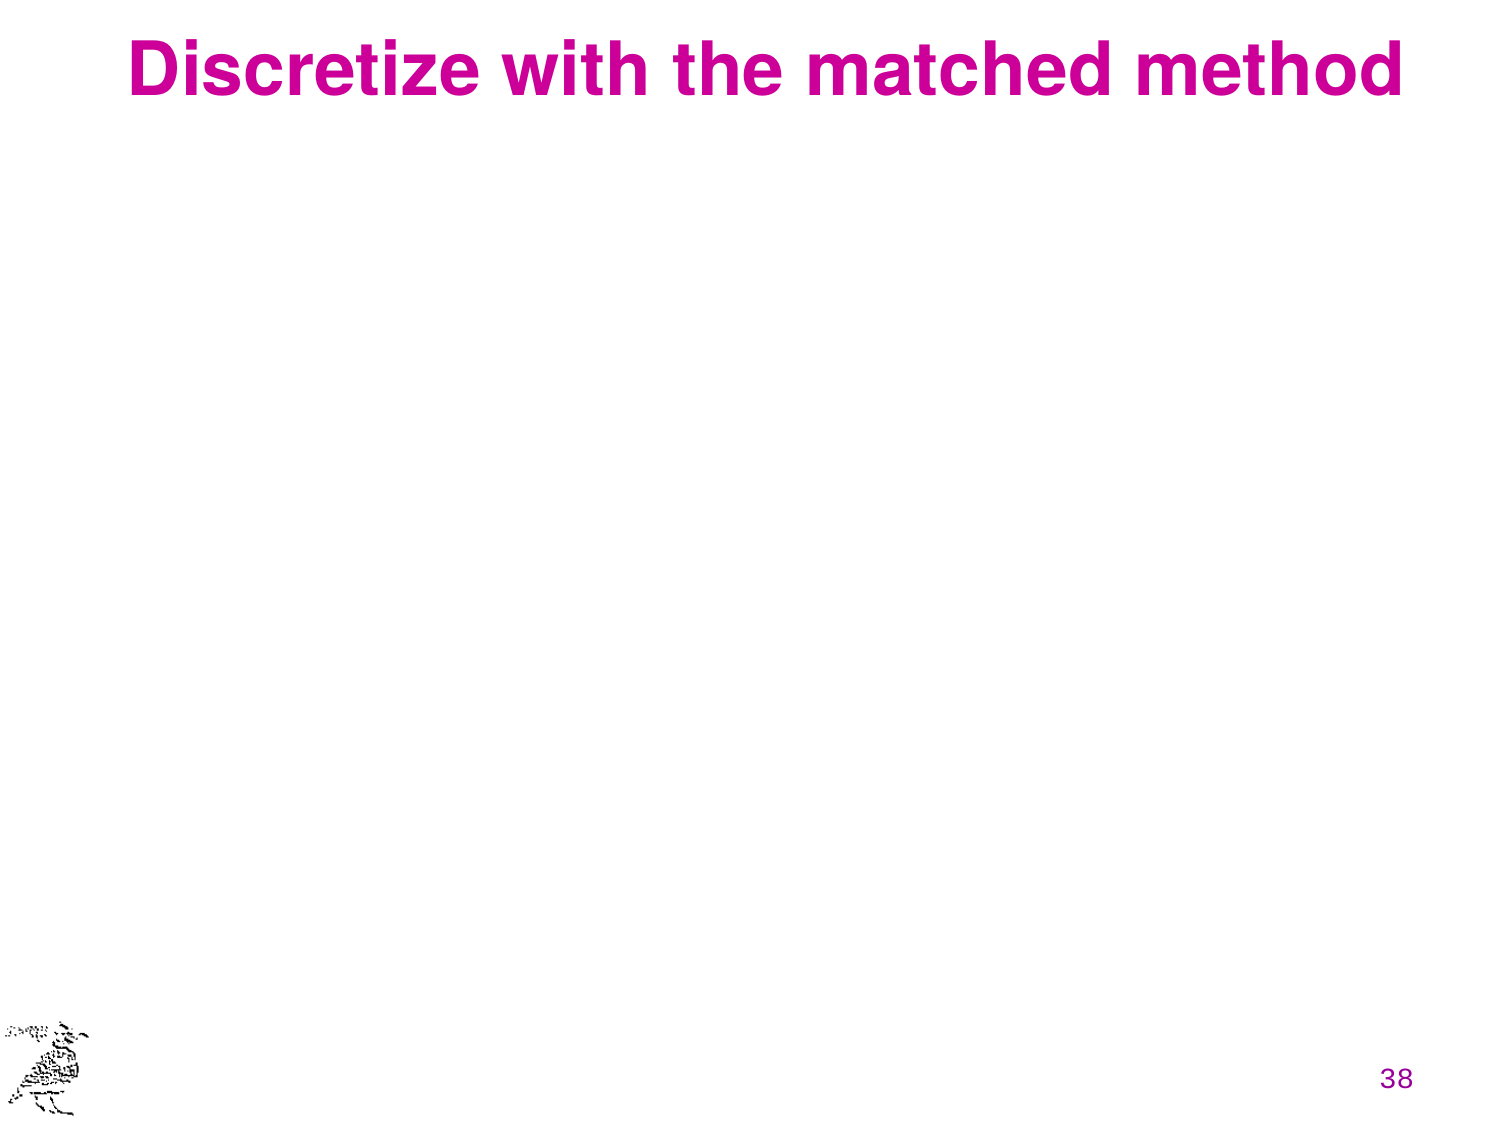

# Discretize with the matched method

38